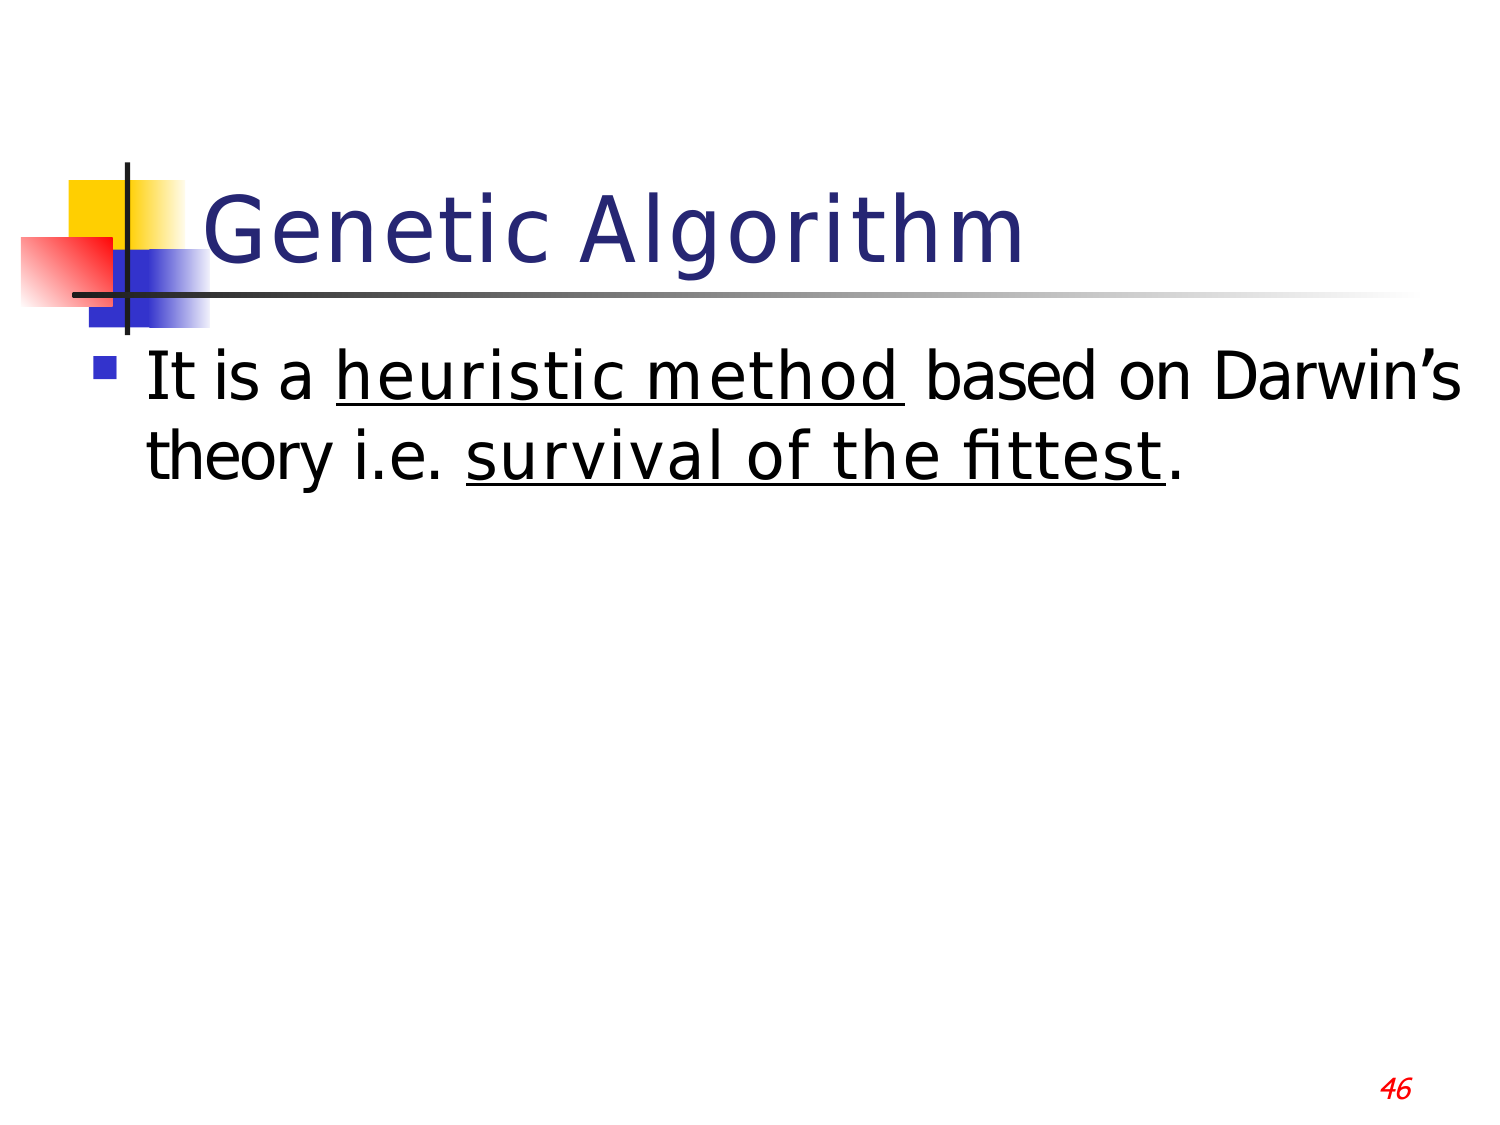

46
# Genetic Algorithm
It is a heuristic method based on Darwin’s theory i.e. survival of the fittest.